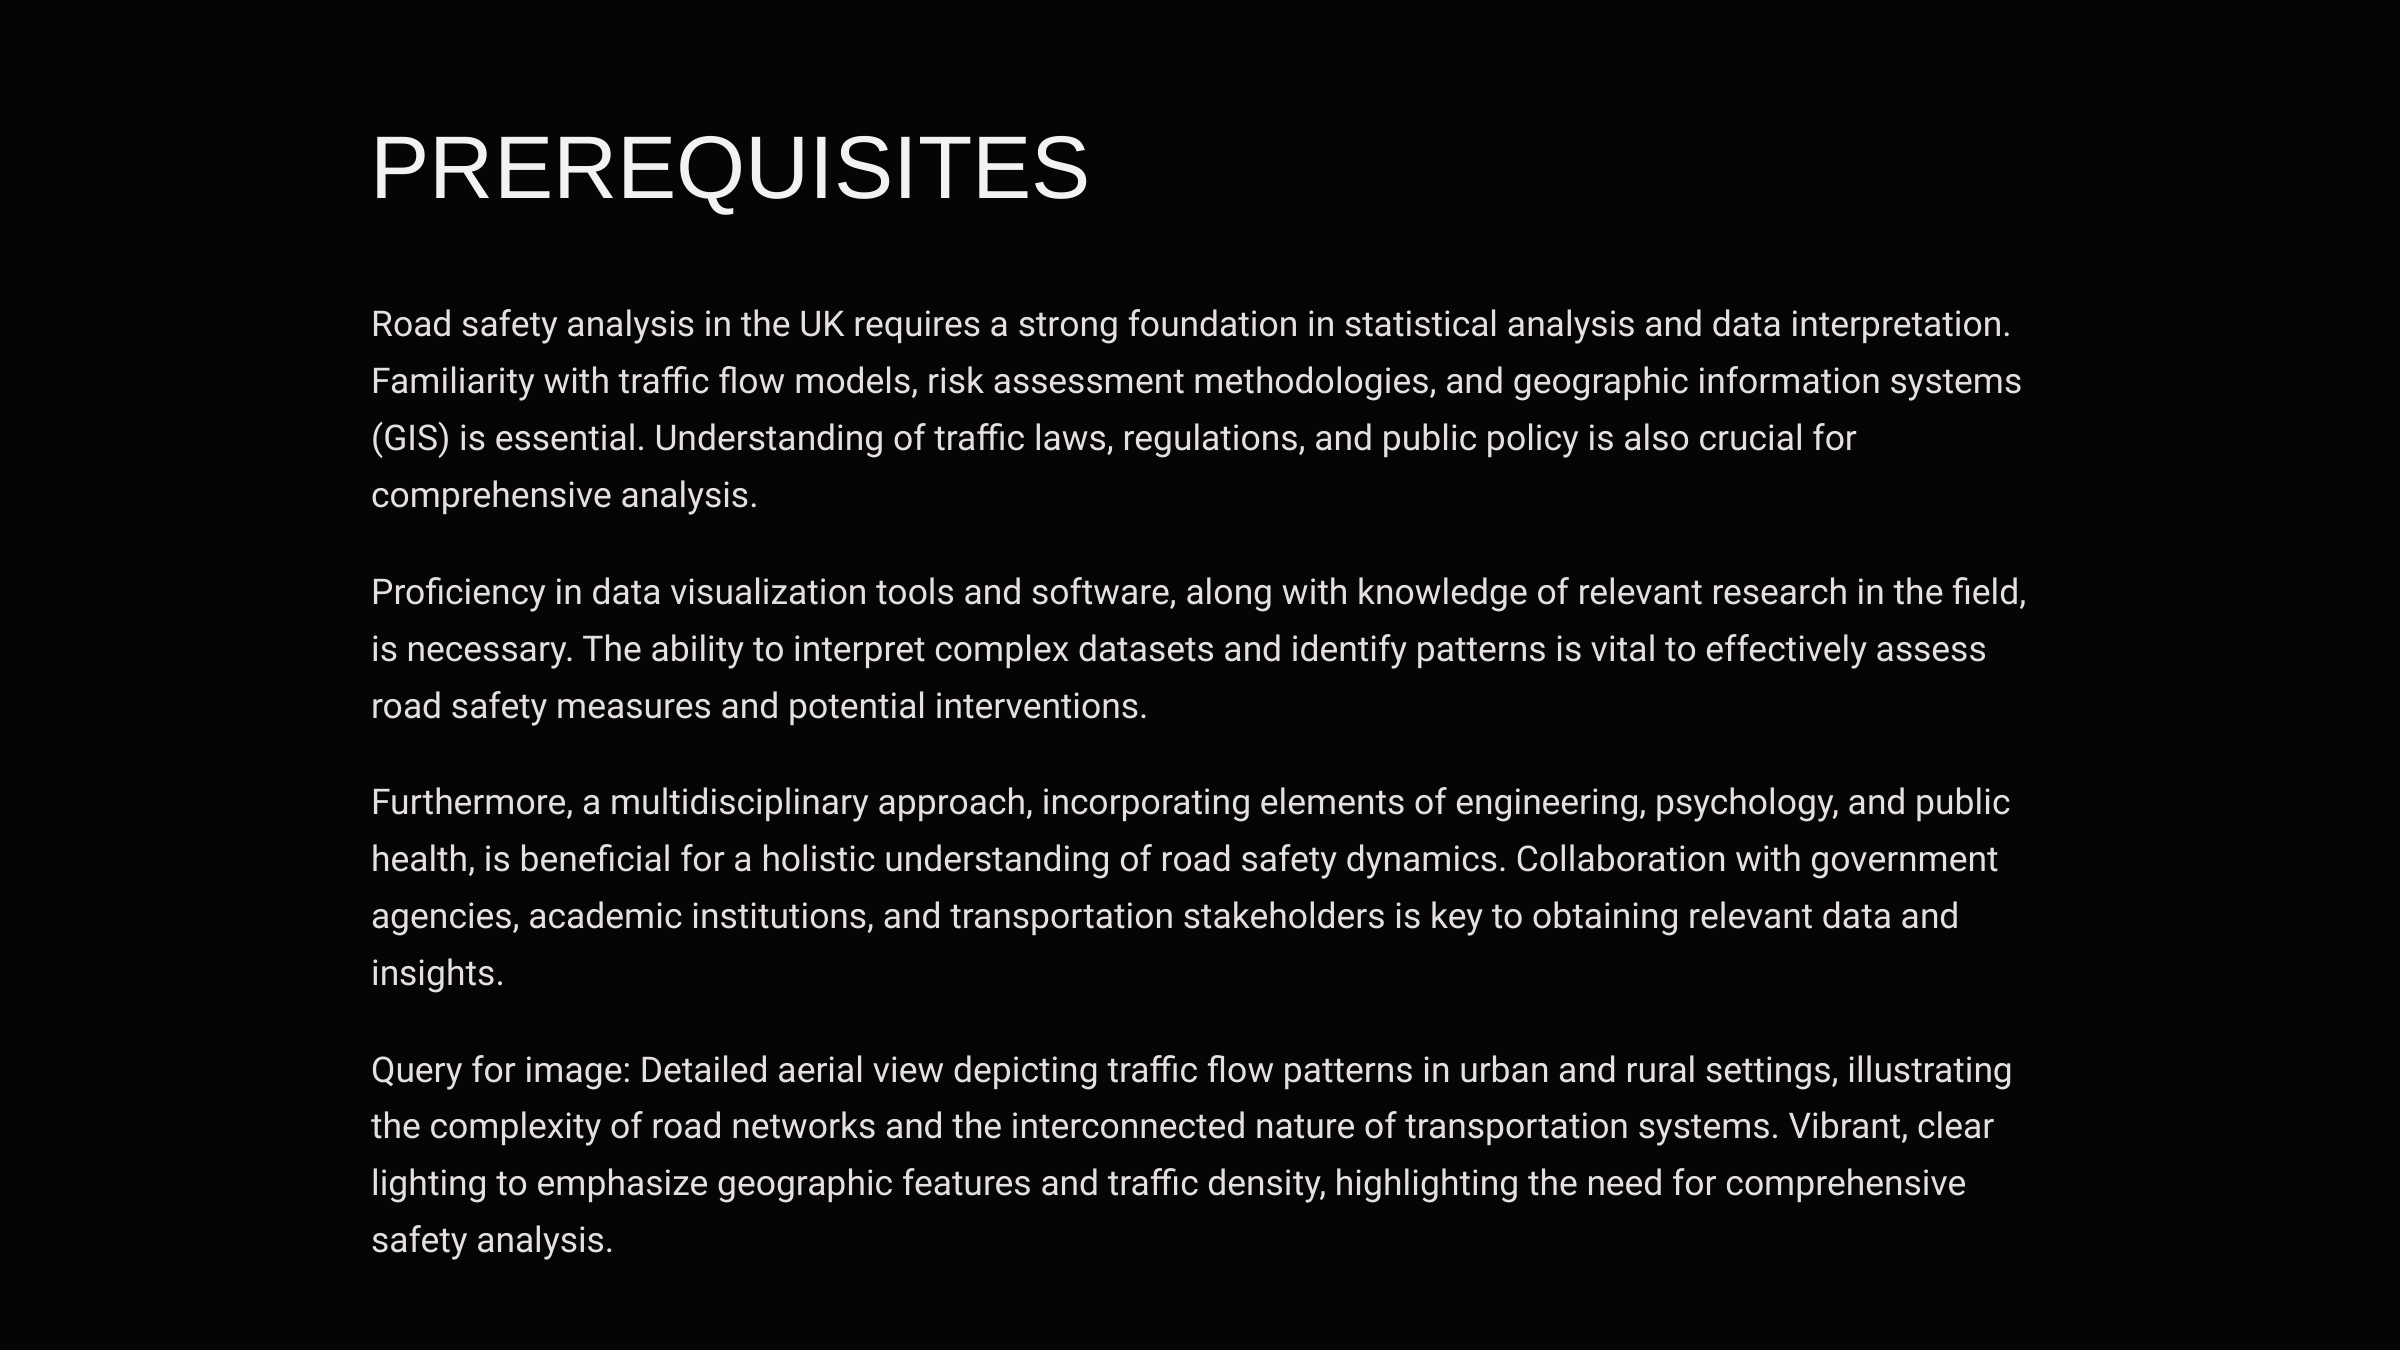

PREREQUISITES
Road safety analysis in the UK requires a strong foundation in statistical analysis and data interpretation. Familiarity with traffic flow models, risk assessment methodologies, and geographic information systems (GIS) is essential. Understanding of traffic laws, regulations, and public policy is also crucial for comprehensive analysis.
Proficiency in data visualization tools and software, along with knowledge of relevant research in the field, is necessary. The ability to interpret complex datasets and identify patterns is vital to effectively assess road safety measures and potential interventions.
Furthermore, a multidisciplinary approach, incorporating elements of engineering, psychology, and public health, is beneficial for a holistic understanding of road safety dynamics. Collaboration with government agencies, academic institutions, and transportation stakeholders is key to obtaining relevant data and insights.
Query for image: Detailed aerial view depicting traffic flow patterns in urban and rural settings, illustrating the complexity of road networks and the interconnected nature of transportation systems. Vibrant, clear lighting to emphasize geographic features and traffic density, highlighting the need for comprehensive safety analysis.